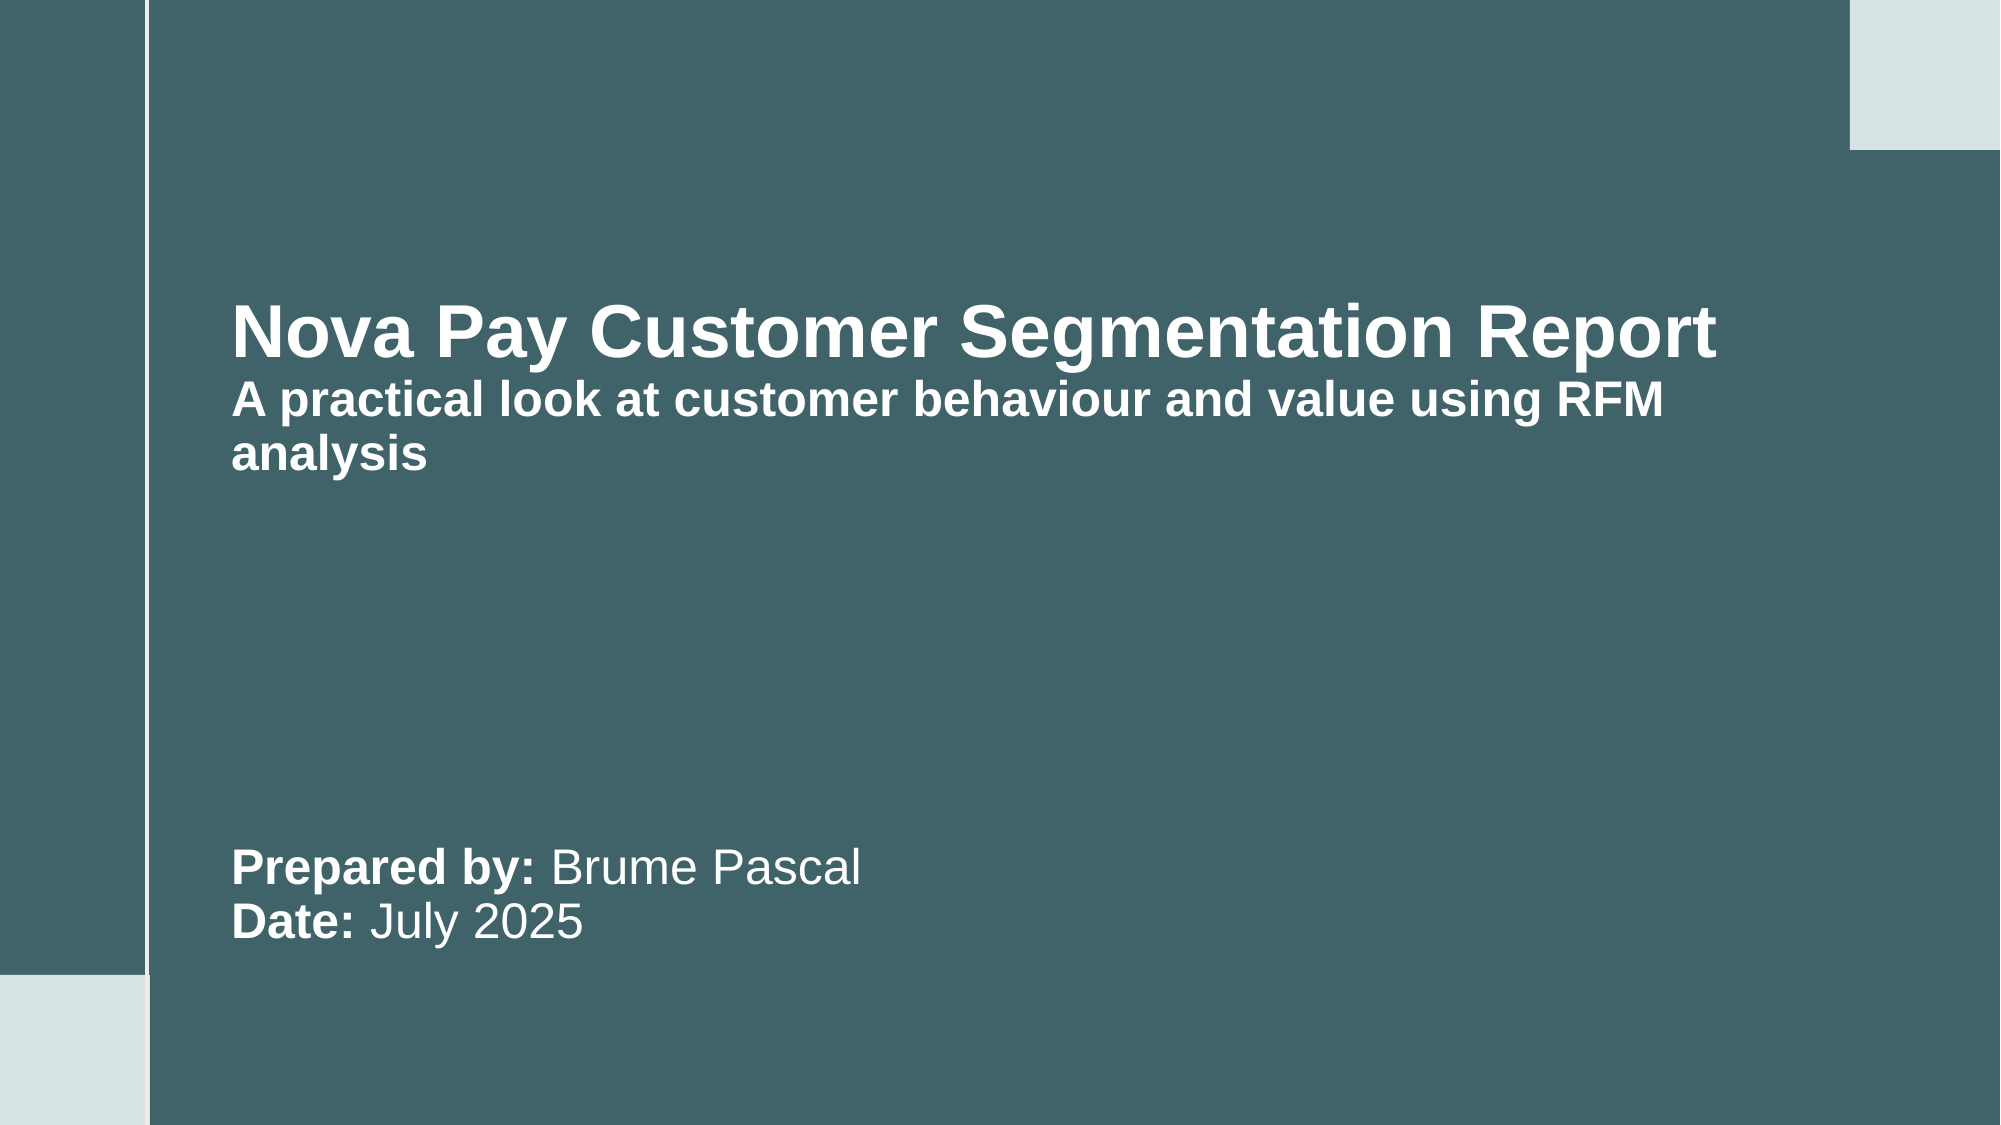

# Nova Pay Customer Segmentation Report A practical look at customer behaviour and value using RFM analysis Prepared by: Brume Pascal Date: July 2025